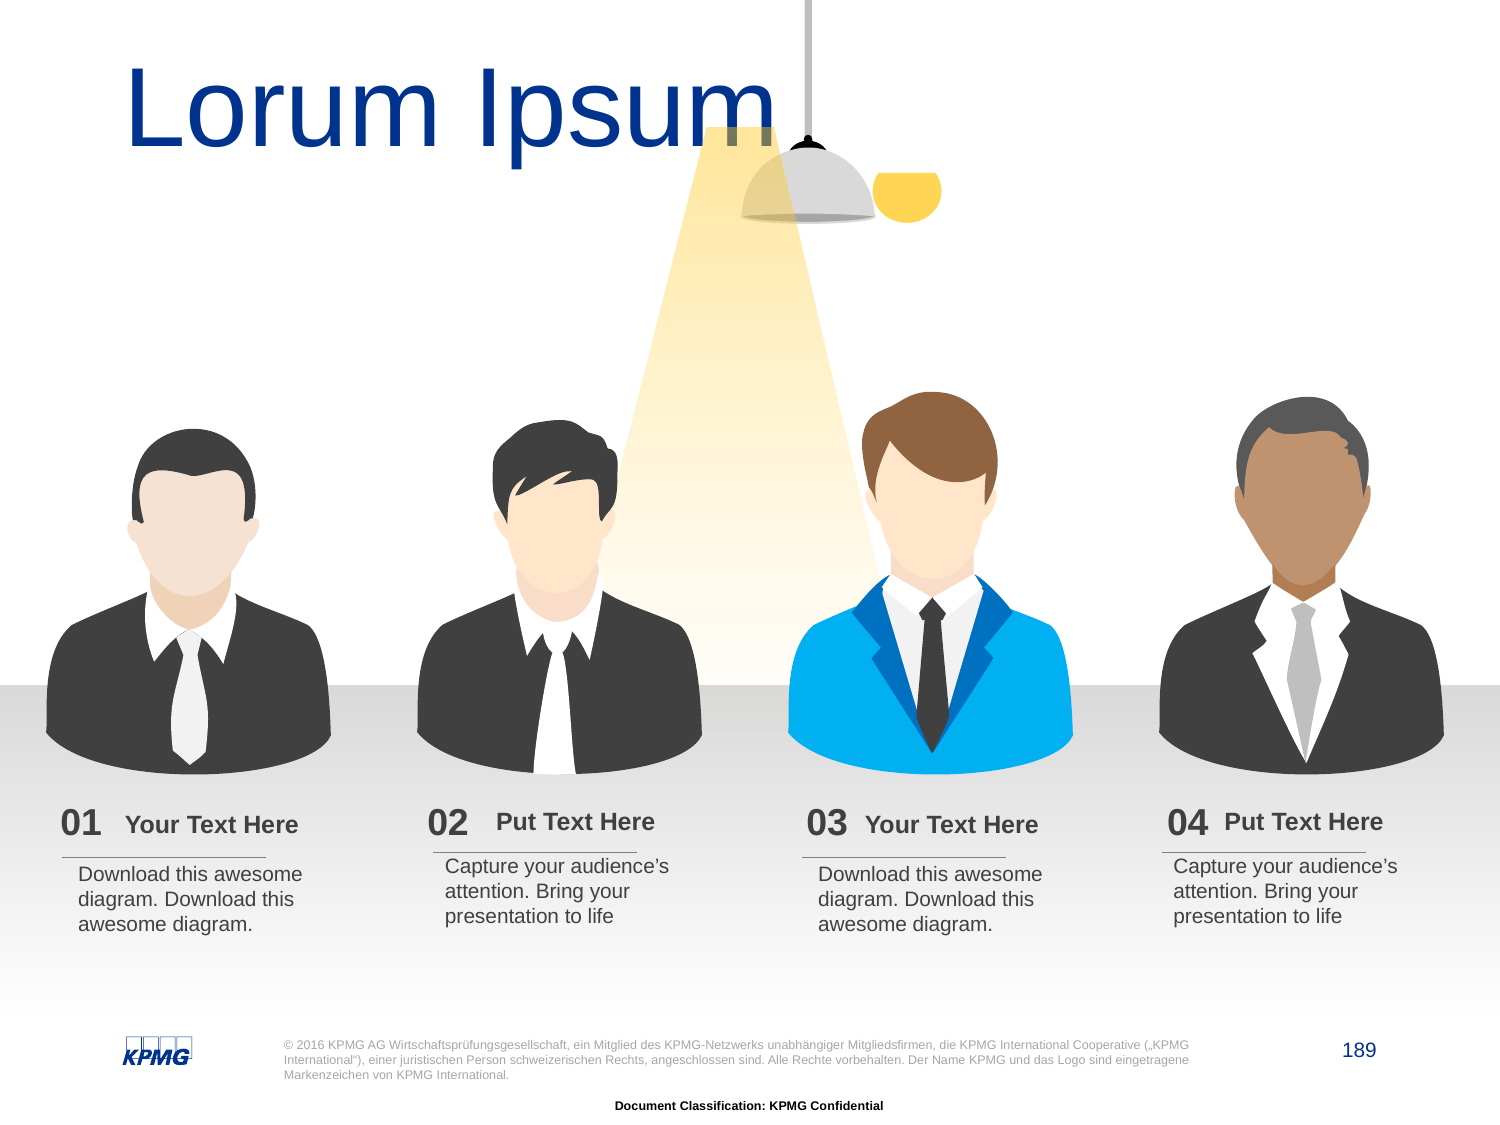

# Lorum Ipsum

01
Your Text Here
Download this awesome diagram. Download this awesome diagram.
02
Put Text Here
Capture your audience’s attention. Bring your presentation to life
03
Your Text Here
Download this awesome diagram. Download this awesome diagram.
04
Put Text Here
Capture your audience’s attention. Bring your presentation to life